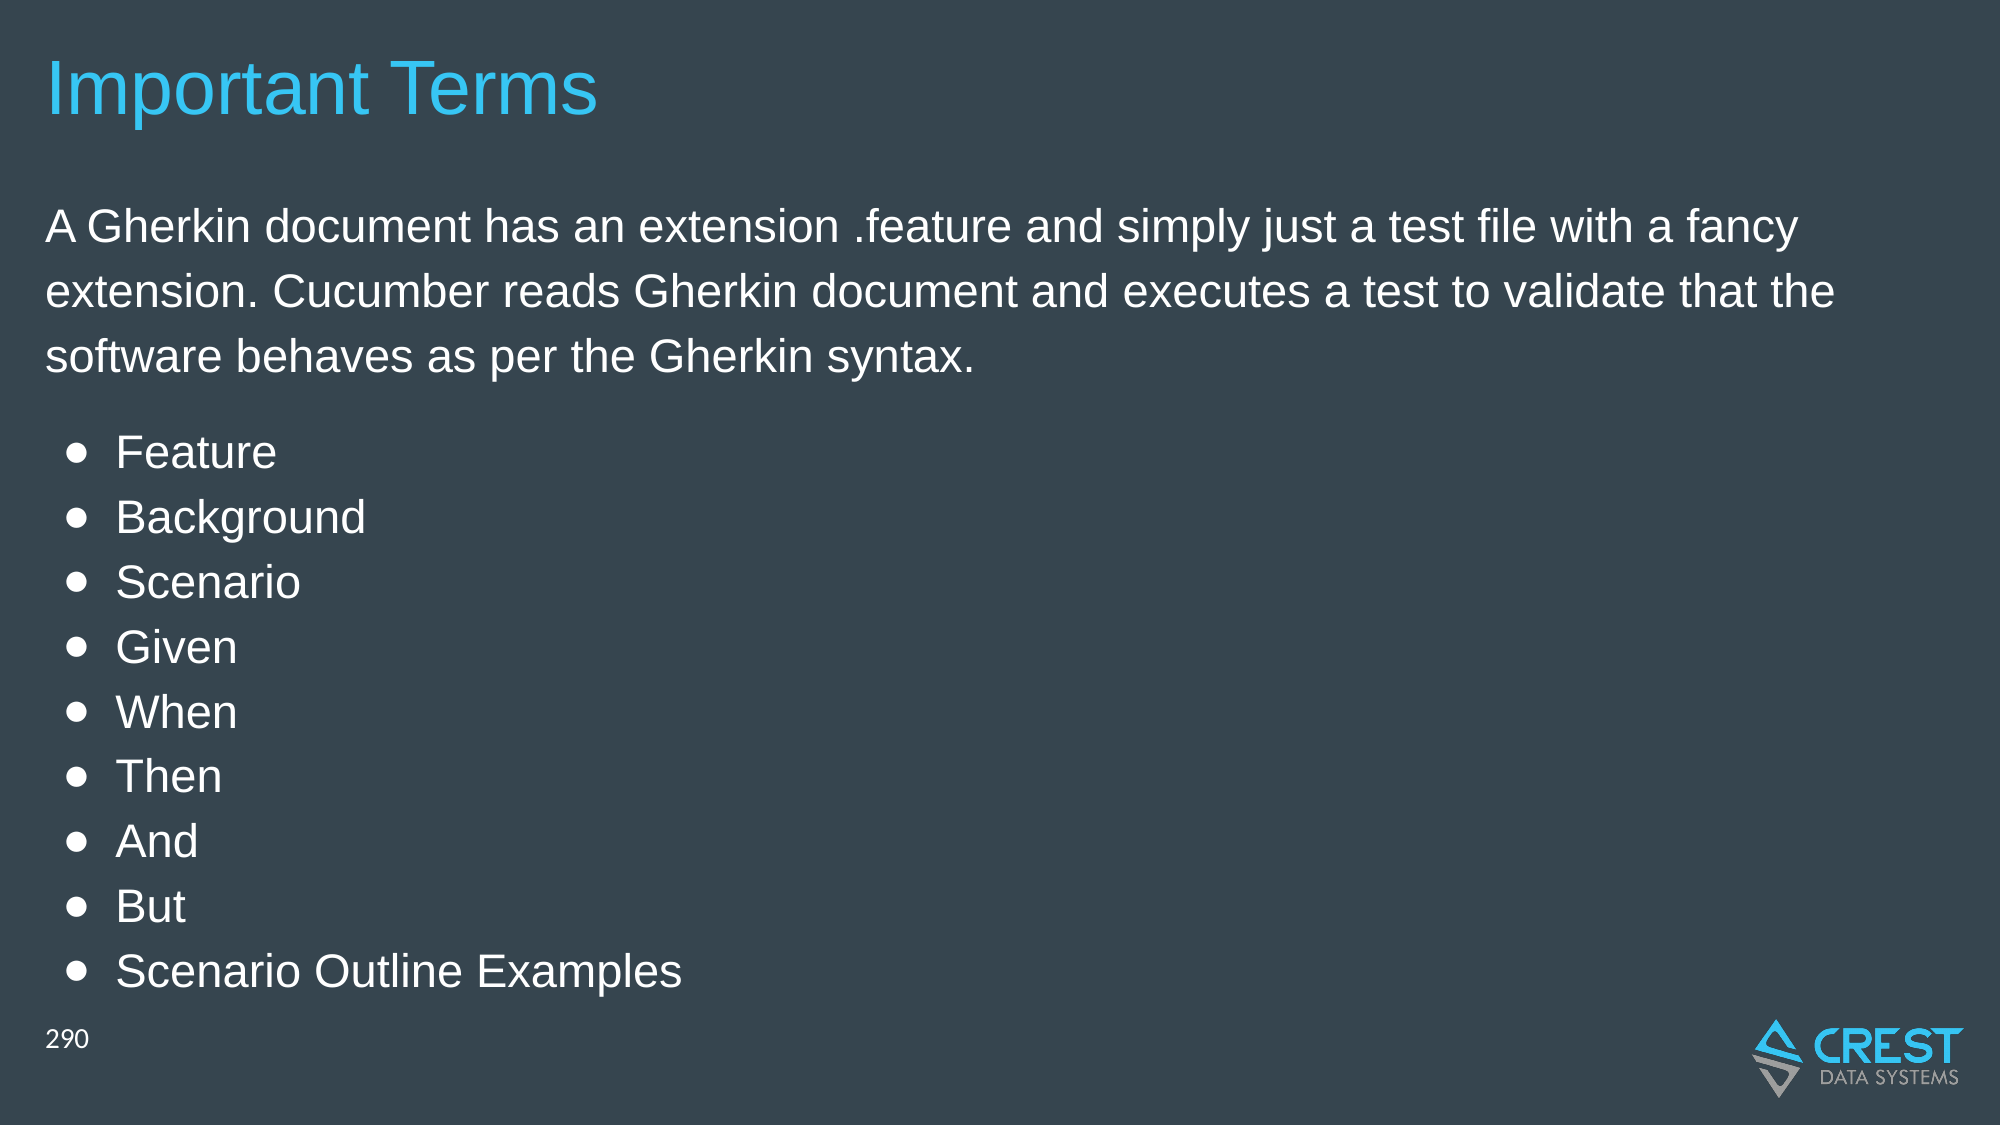

# Important Terms
A Gherkin document has an extension .feature and simply just a test file with a fancy extension. Cucumber reads Gherkin document and executes a test to validate that the software behaves as per the Gherkin syntax.
Feature
Background
Scenario
Given
When
Then
And
But
Scenario Outline Examples
290